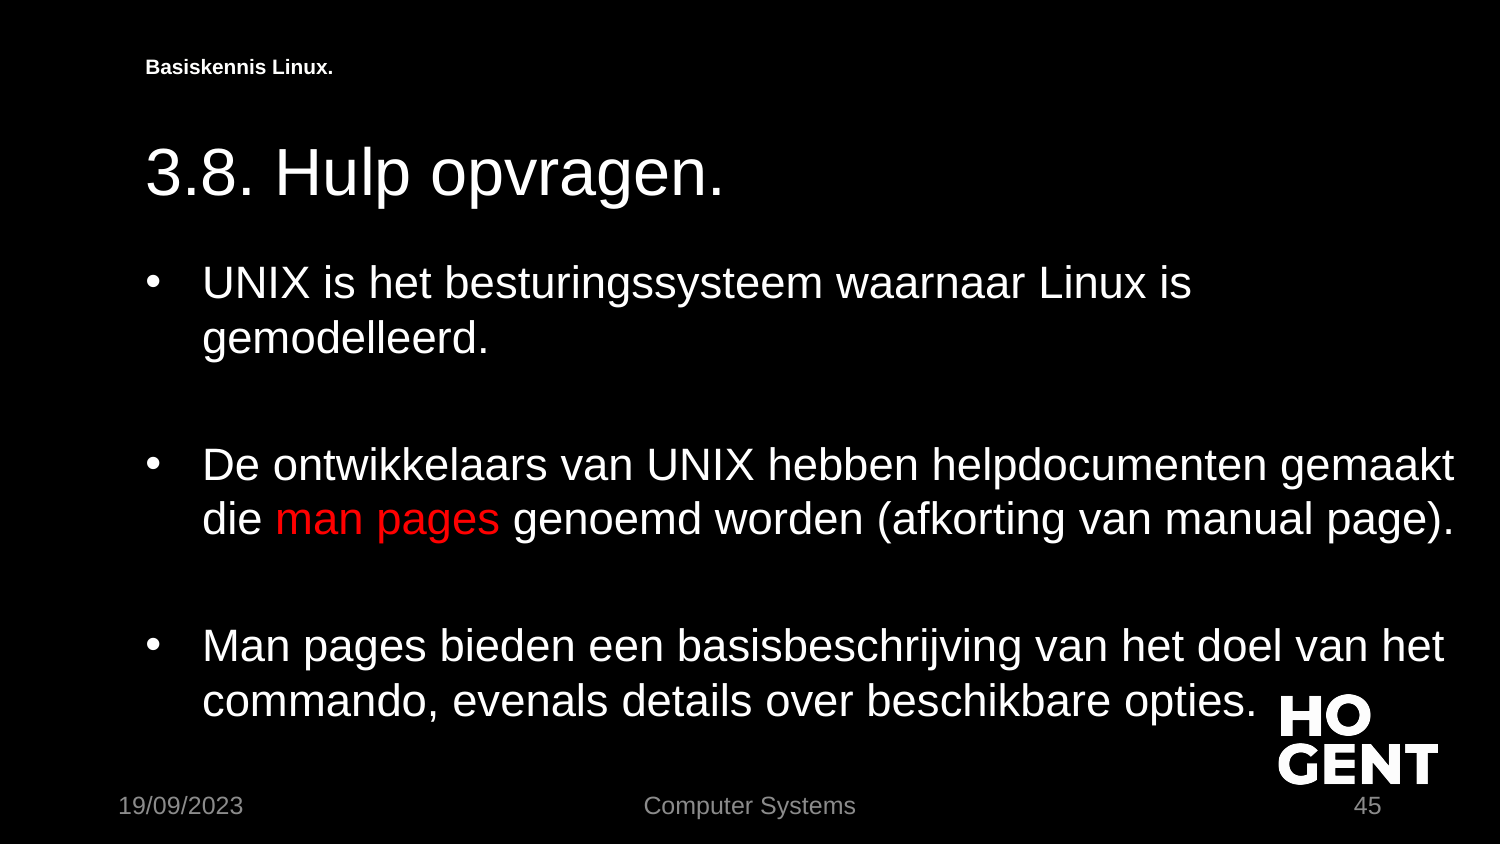

Basiskennis Linux.
# 3.8. Hulp opvragen.
UNIX is het besturingssysteem waarnaar Linux is gemodelleerd.

De ontwikkelaars van UNIX hebben helpdocumenten gemaakt die man pages genoemd worden (afkorting van manual page).

Man pages bieden een basisbeschrijving van het doel van het commando, evenals details over beschikbare opties.
19/09/2023
Computer Systems
45